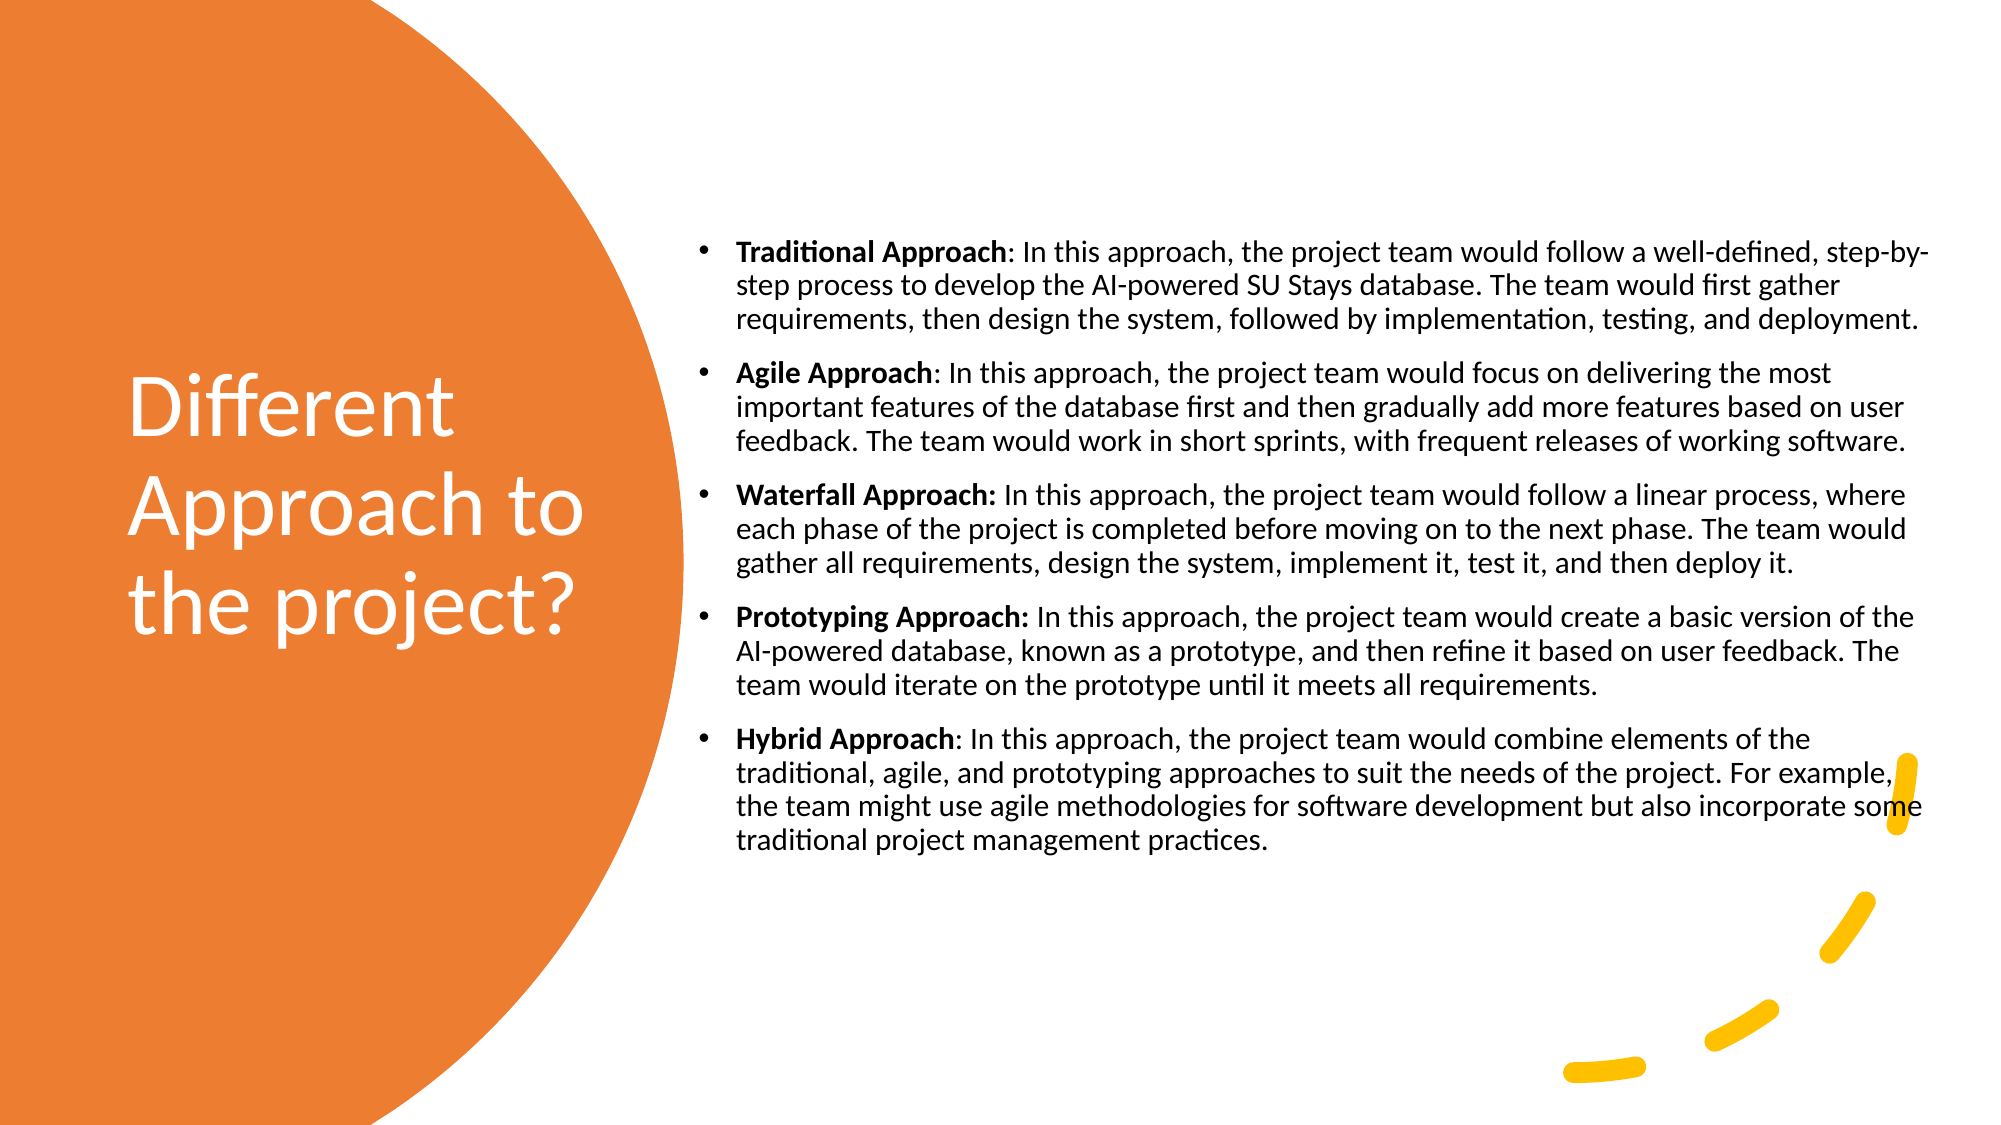

Traditional Approach: In this approach, the project team would follow a well-defined, step-by-step process to develop the AI-powered SU Stays database. The team would first gather requirements, then design the system, followed by implementation, testing, and deployment.
Agile Approach: In this approach, the project team would focus on delivering the most important features of the database first and then gradually add more features based on user feedback. The team would work in short sprints, with frequent releases of working software.
Waterfall Approach: In this approach, the project team would follow a linear process, where each phase of the project is completed before moving on to the next phase. The team would gather all requirements, design the system, implement it, test it, and then deploy it.
Prototyping Approach: In this approach, the project team would create a basic version of the AI-powered database, known as a prototype, and then refine it based on user feedback. The team would iterate on the prototype until it meets all requirements.
Hybrid Approach: In this approach, the project team would combine elements of the traditional, agile, and prototyping approaches to suit the needs of the project. For example, the team might use agile methodologies for software development but also incorporate some traditional project management practices.
# Different Approach to the project?